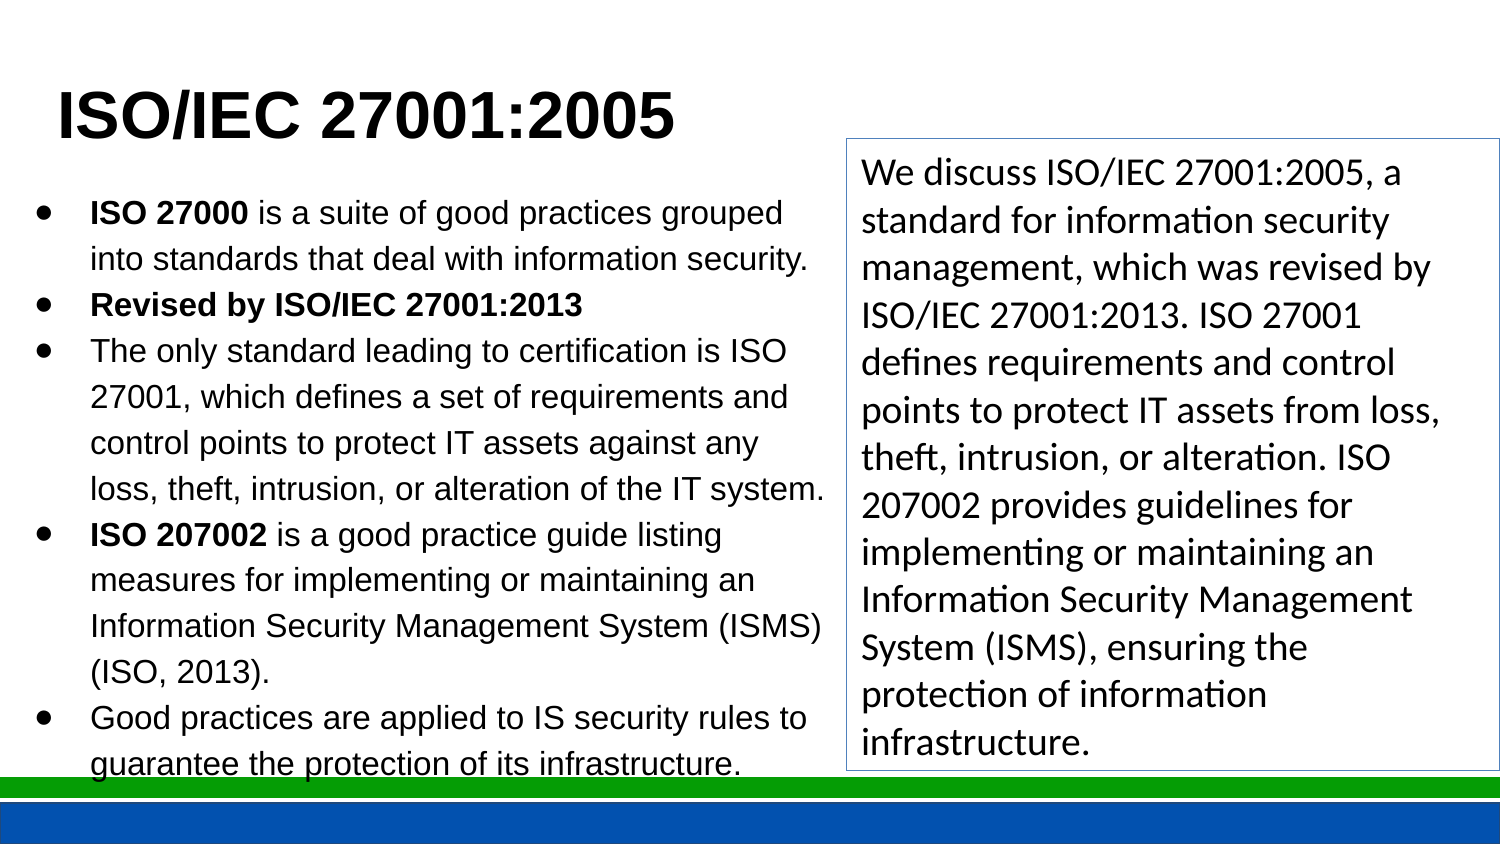

ISO/IEC 27001:2005
We discuss ISO/IEC 27001:2005, a standard for information security management, which was revised by ISO/IEC 27001:2013. ISO 27001 defines requirements and control points to protect IT assets from loss, theft, intrusion, or alteration. ISO 207002 provides guidelines for implementing or maintaining an Information Security Management System (ISMS), ensuring the protection of information infrastructure.
ISO 27000 is a suite of good practices grouped into standards that deal with information security.
Revised by ISO/IEC 27001:2013
The only standard leading to certification is ISO 27001, which defines a set of requirements and control points to protect IT assets against any loss, theft, intrusion, or alteration of the IT system.
ISO 207002 is a good practice guide listing measures for implementing or maintaining an Information Security Management System (ISMS) (ISO, 2013).
Good practices are applied to IS security rules to guarantee the protection of its infrastructure.